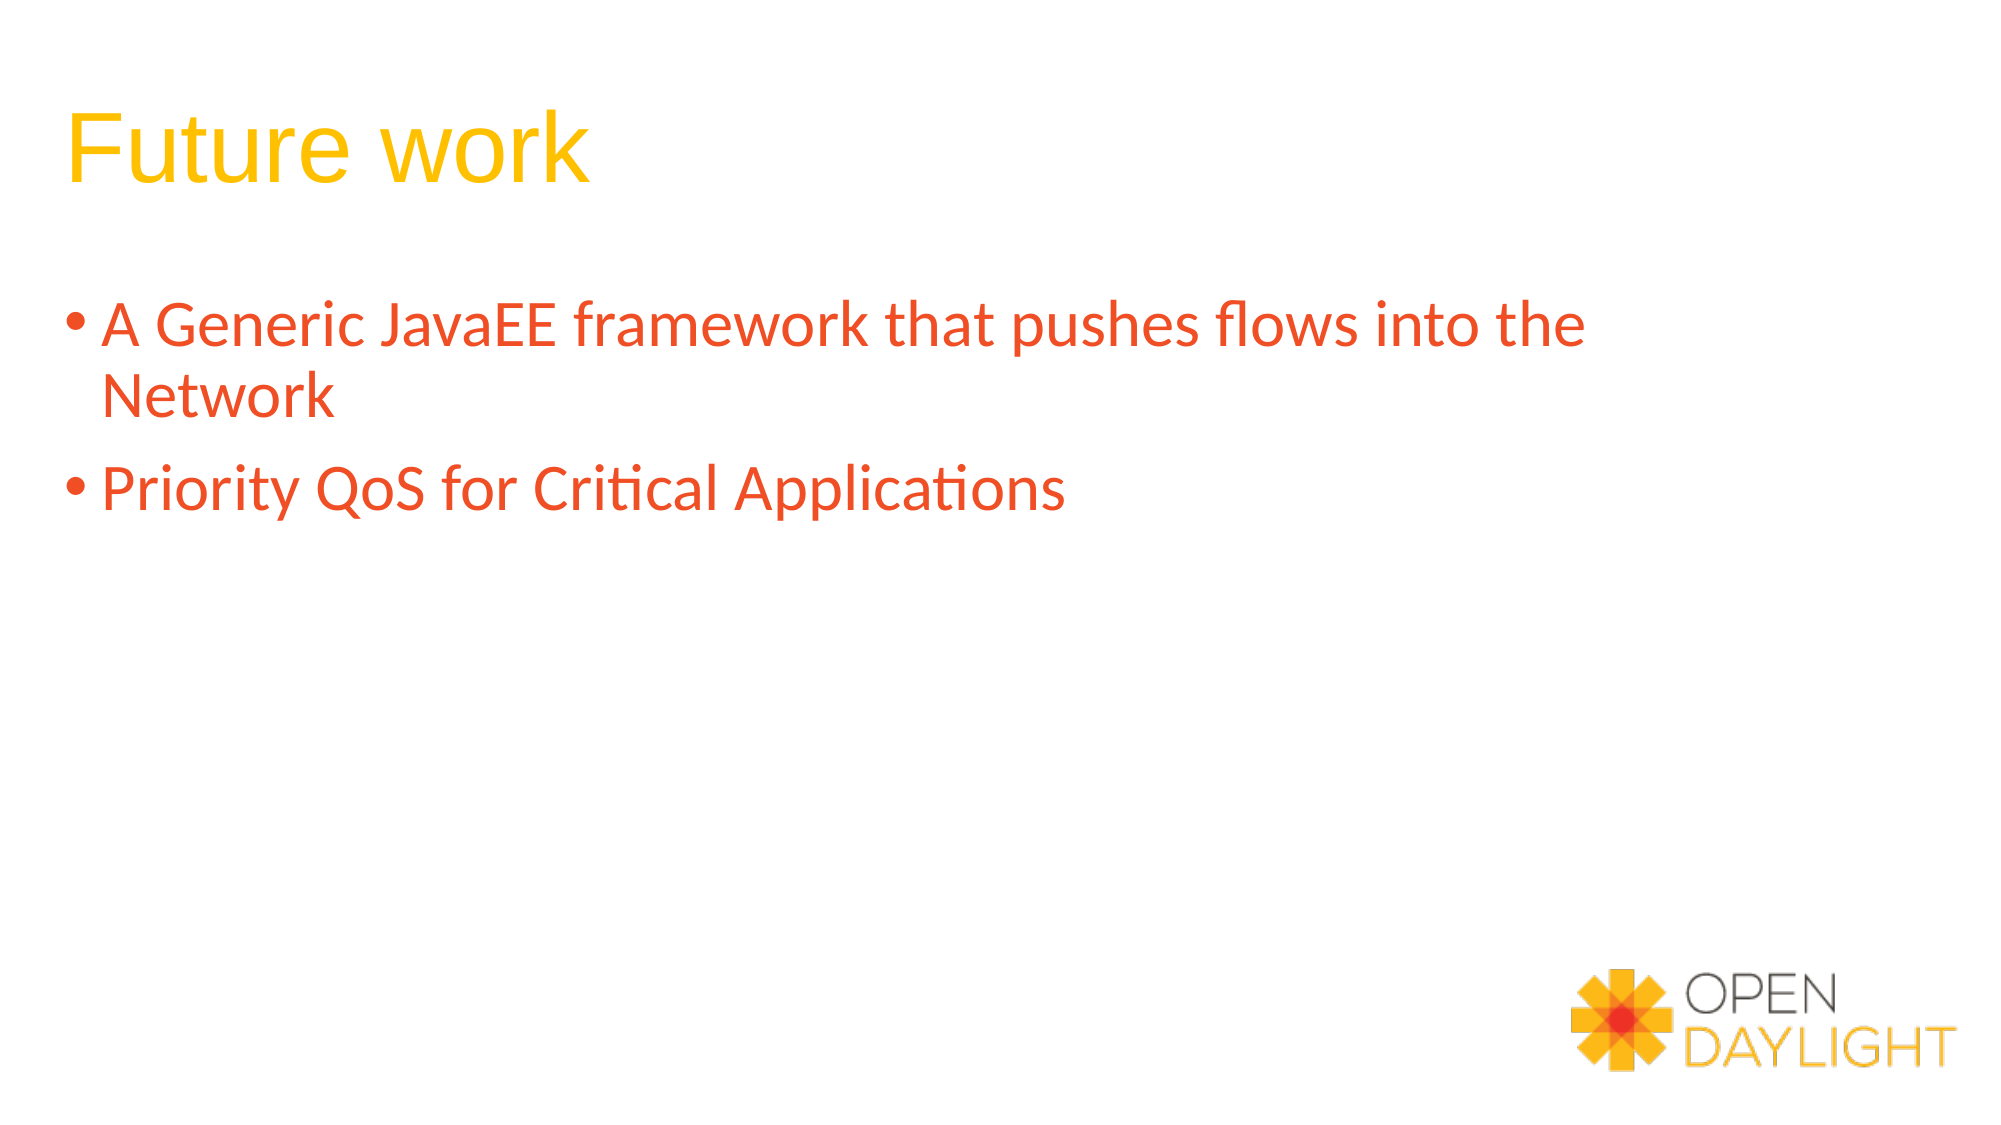

# Future work
A Generic JavaEE framework that pushes flows into the Network
Priority QoS for Critical Applications